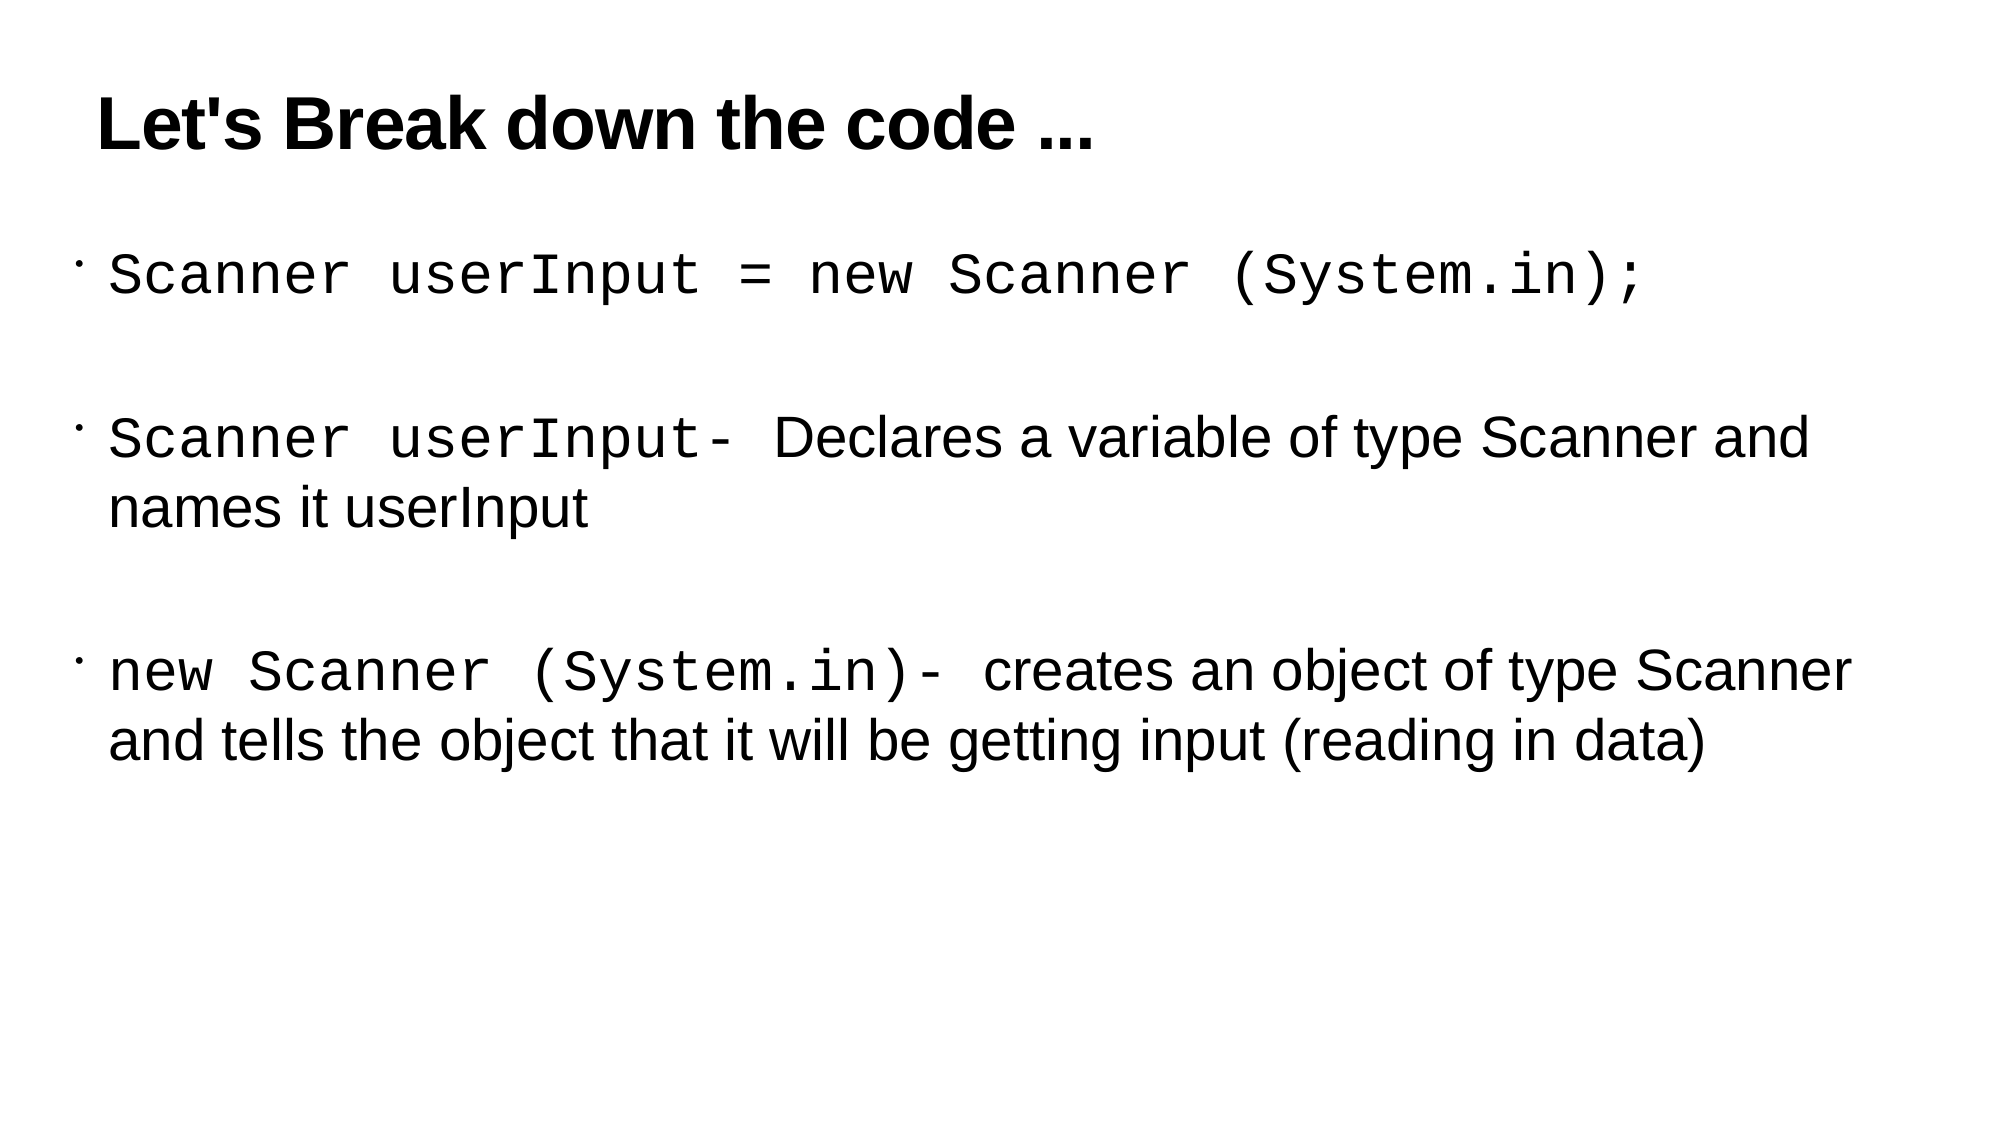

# Let's Break down the code ...
Scanner userInput = new Scanner (System.in);

Scanner userInput- Declares a variable of type Scanner and names it userInput

new Scanner (System.in)- creates an object of type Scanner and tells the object that it will be getting input (reading in data)